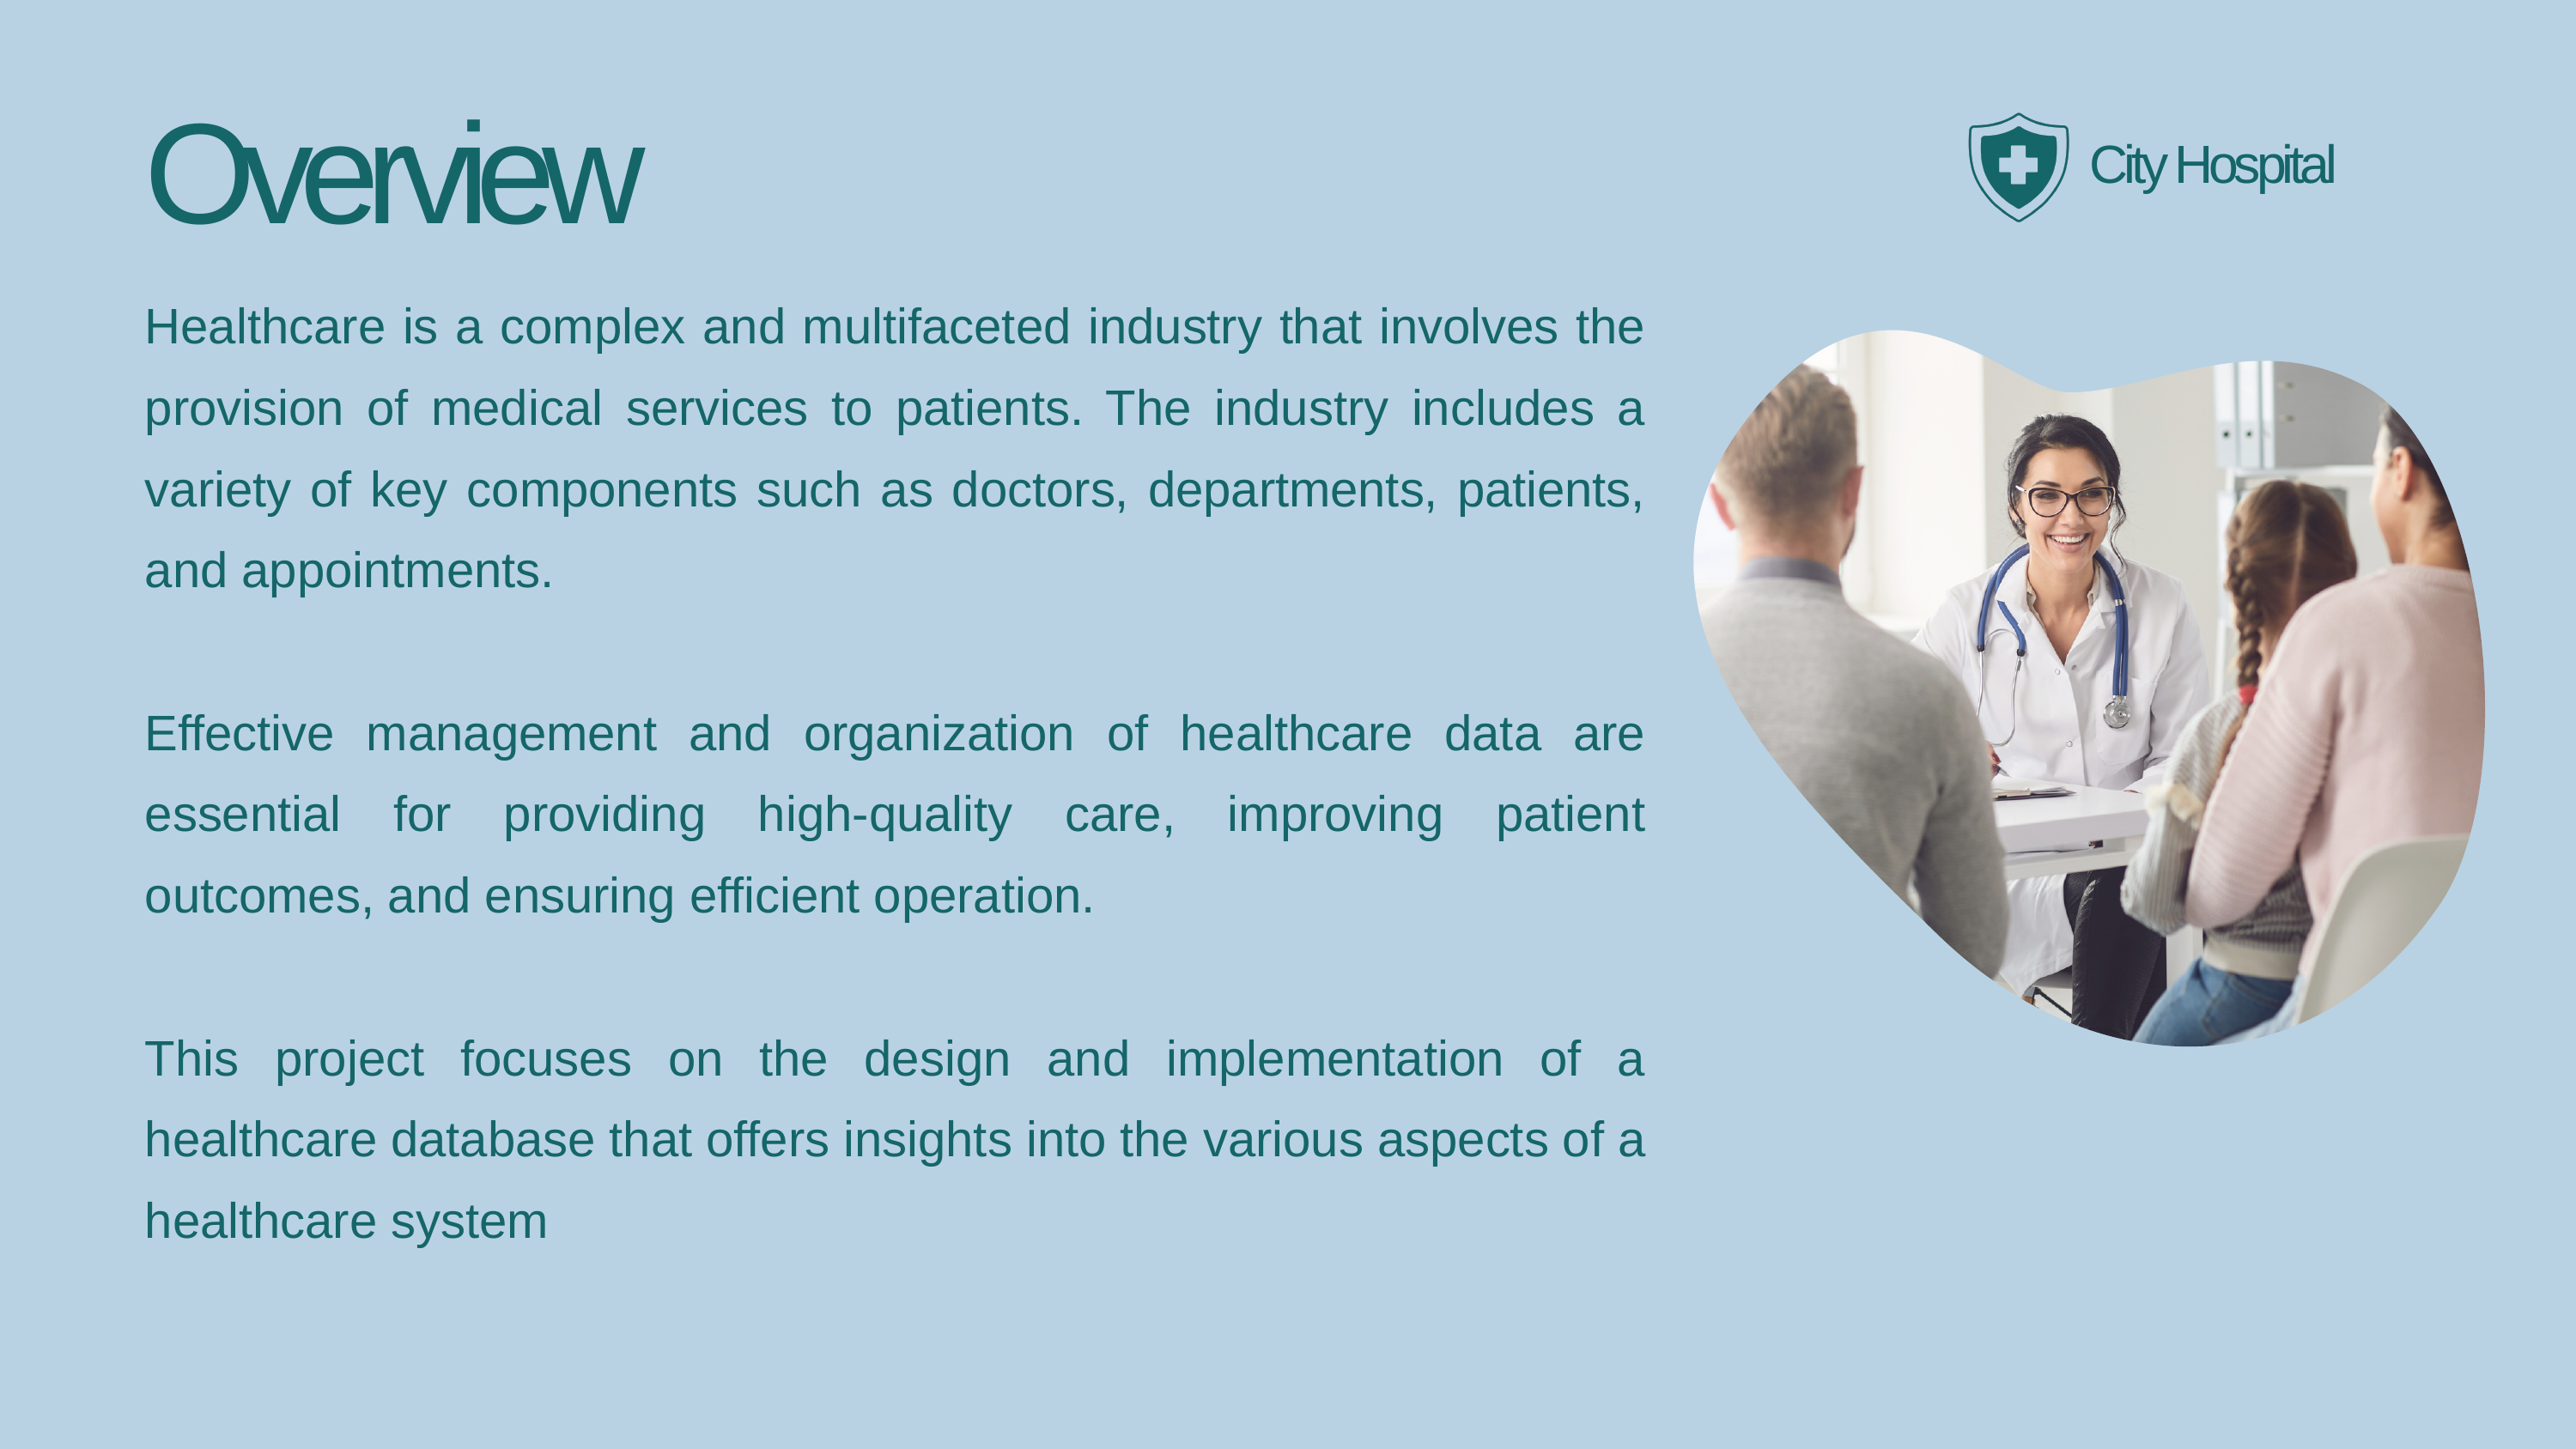

Overview
City Hospital
Healthcare is a complex and multifaceted industry that involves the provision of medical services to patients. The industry includes a variety of key components such as doctors, departments, patients, and appointments.

Effective management and organization of healthcare data are essential for providing high-quality care, improving patient outcomes, and ensuring efficient operation.

This project focuses on the design and implementation of a healthcare database that offers insights into the various aspects of a healthcare system